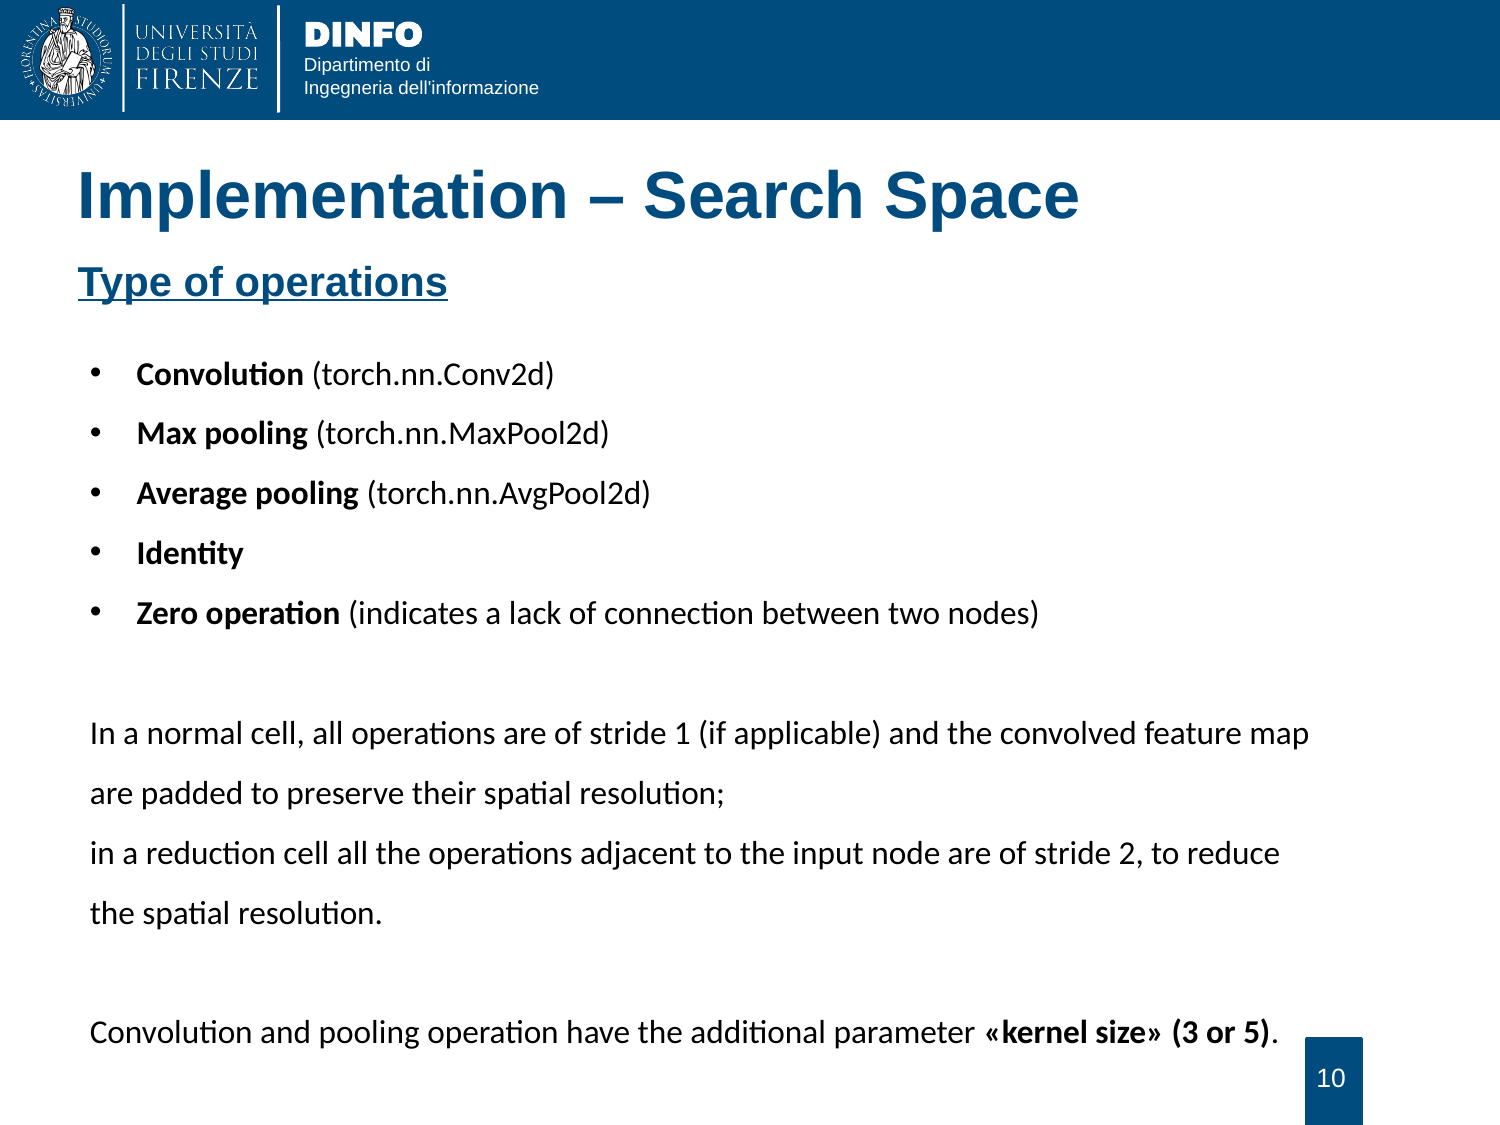

Implementation – Search Space

Type of operations
Convolution (torch.nn.Conv2d)
Max pooling (torch.nn.MaxPool2d)
Average pooling (torch.nn.AvgPool2d)
Identity
Zero operation (indicates a lack of connection between two nodes)

In a normal cell, all operations are of stride 1 (if applicable) and the convolved feature map are padded to preserve their spatial resolution;
in a reduction cell all the operations adjacent to the input node are of stride 2, to reduce the spatial resolution.

Convolution and pooling operation have the additional parameter «kernel size» (3 or 5).
10